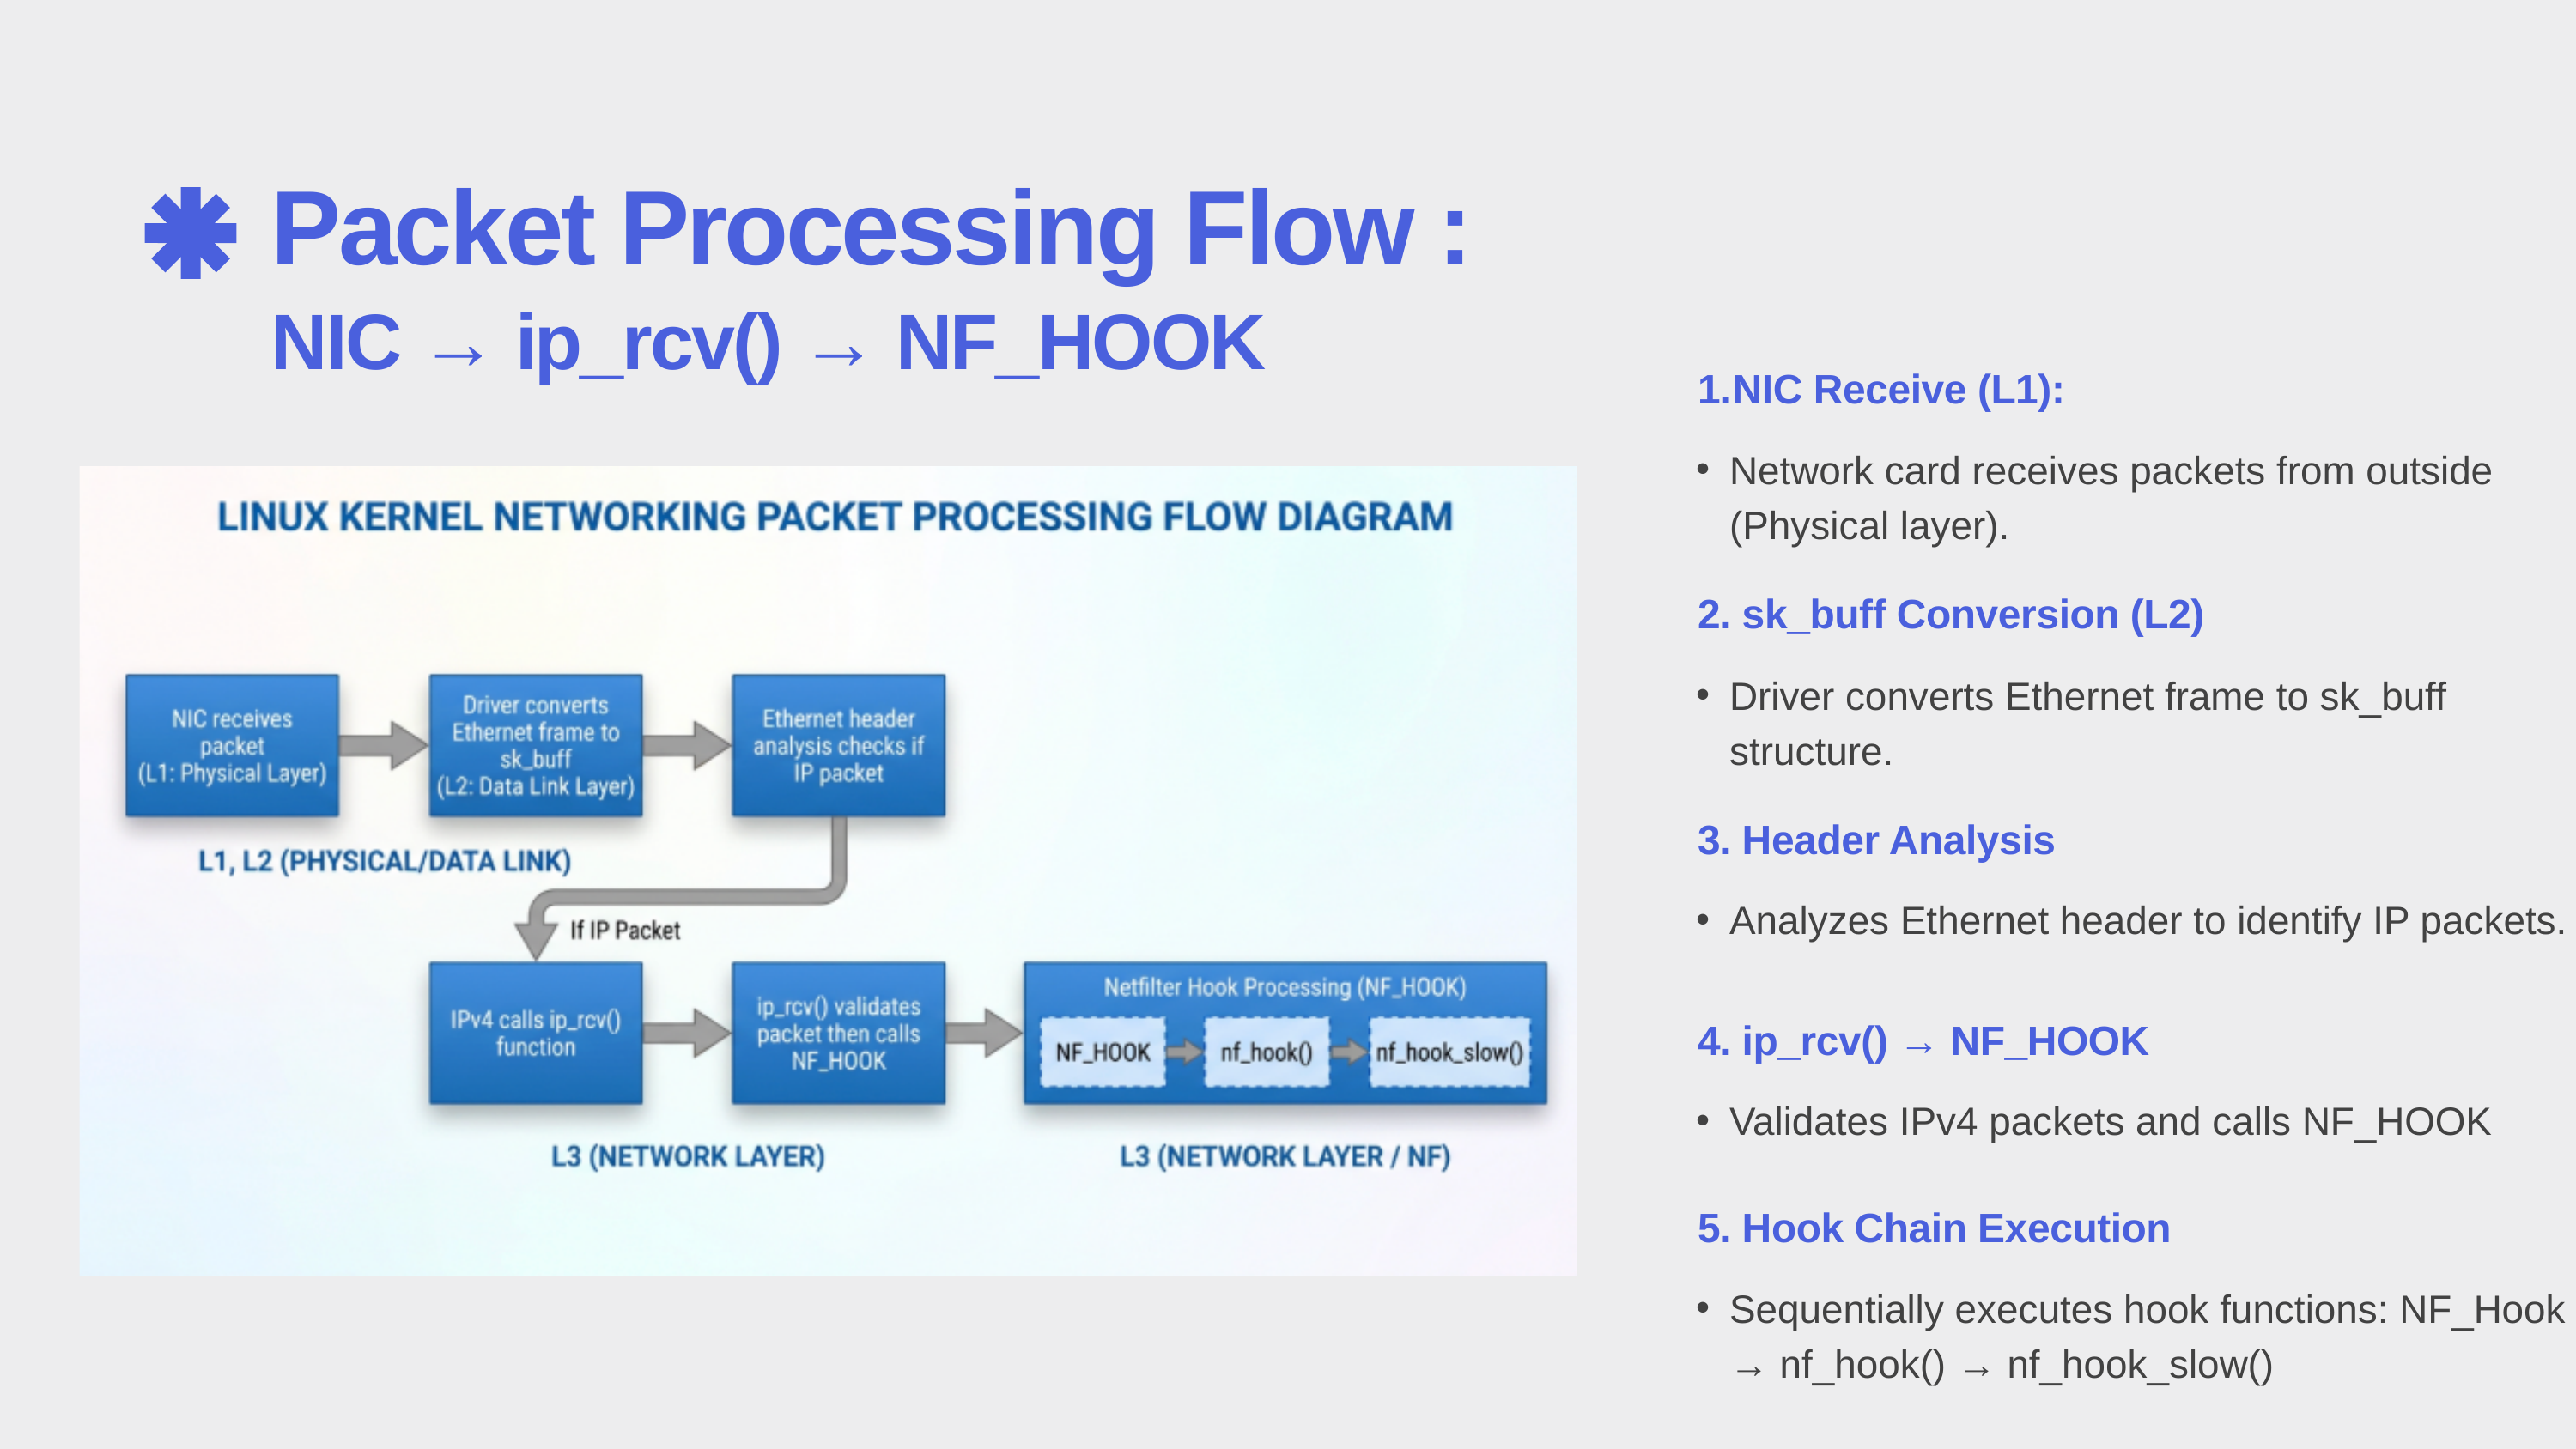

Packet Processing Flow :
NIC → ip_rcv() → NF_HOOK

NIC Receive (L1):
Network card receives packets from outside (Physical layer).

2. sk_buff Conversion (L2)
Driver converts Ethernet frame to sk_buff structure.
3. Header Analysis
Analyzes Ethernet header to identify IP packets.
4. ip_rcv() → NF_HOOK
Validates IPv4 packets and calls NF_HOOK
5. Hook Chain Execution
Sequentially executes hook functions: NF_Hook → nf_hook() → nf_hook_slow()